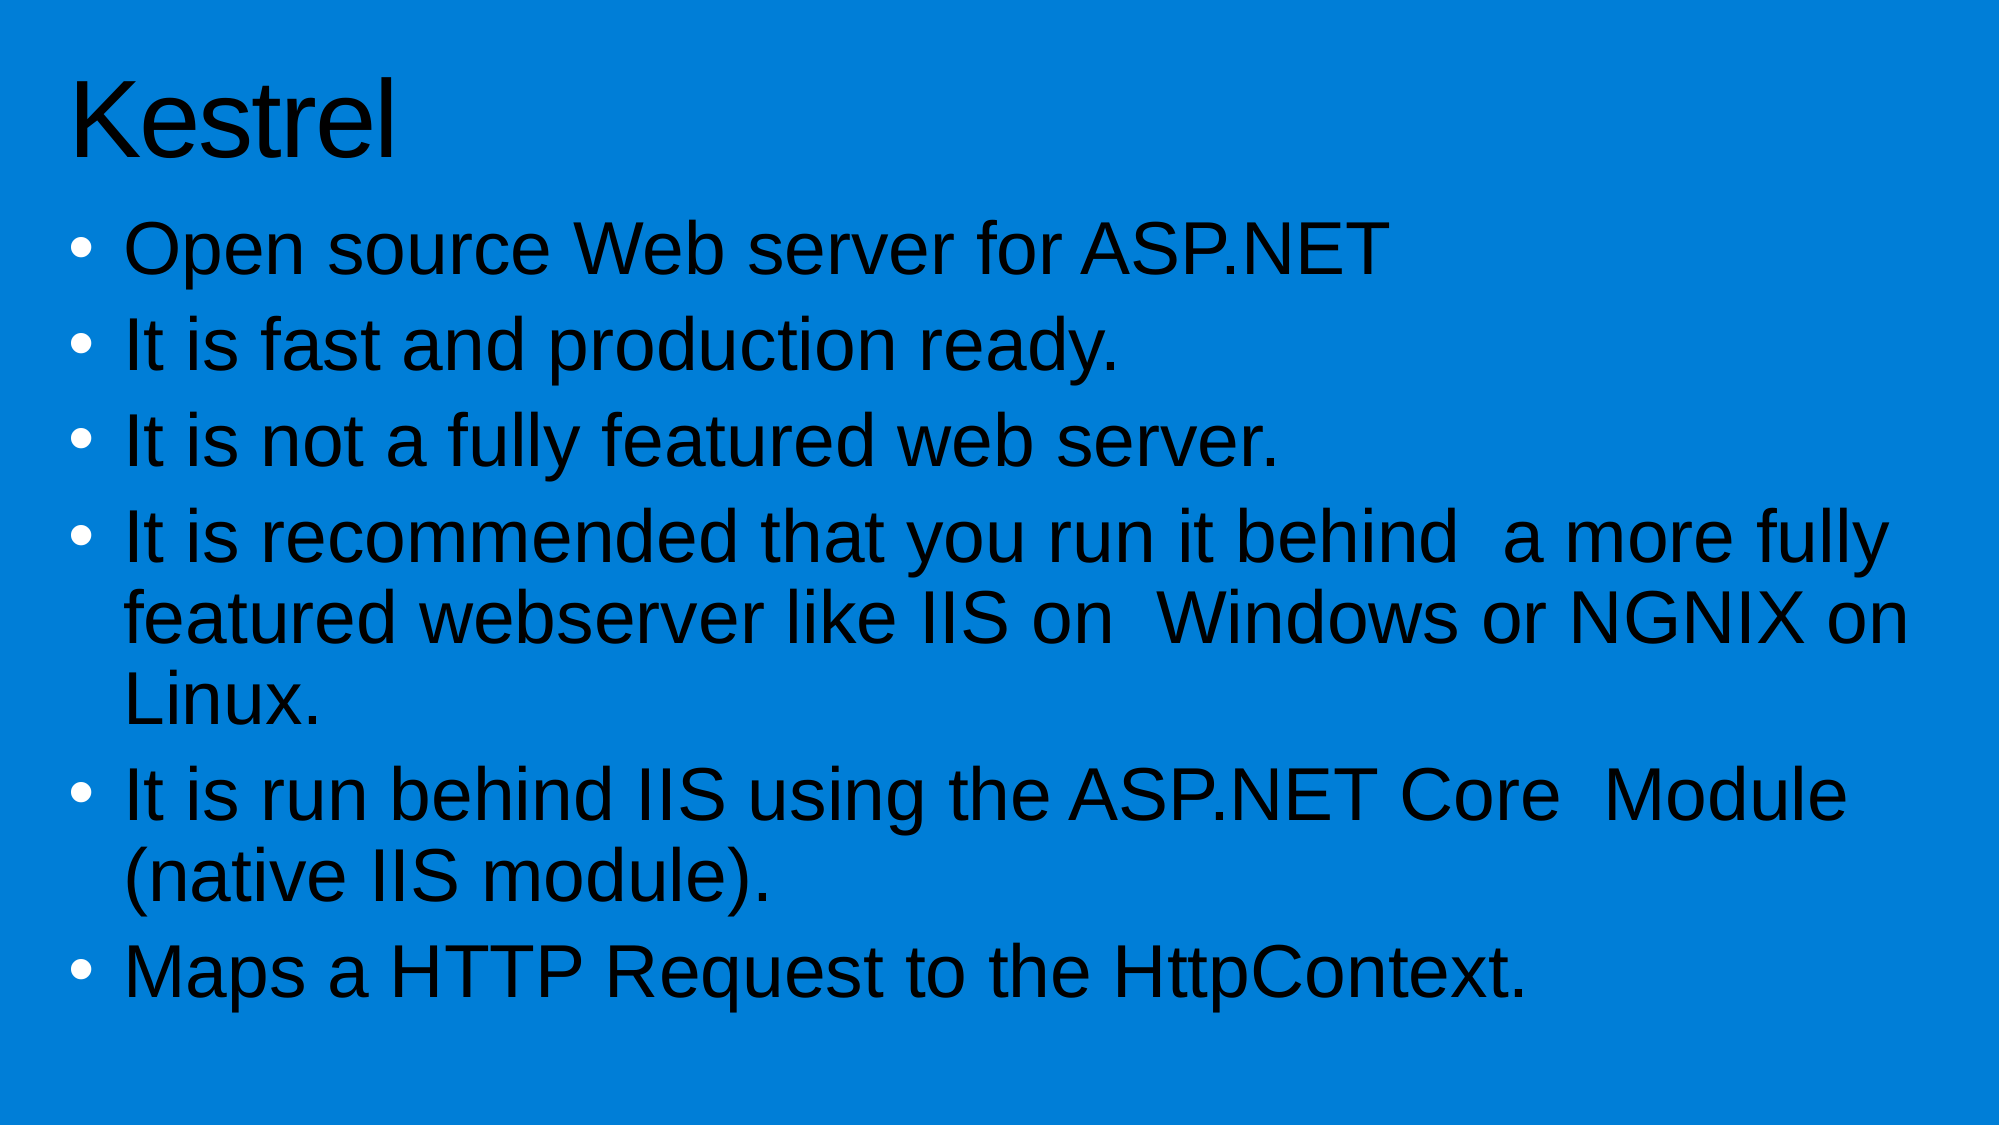

# Kestrel
Open source Web server for ASP.NET
It is fast and production ready.
It is not a fully featured web server.
It is recommended that you run it behind  a more fully featured webserver like IIS on  Windows or NGNIX on Linux.
It is run behind IIS using the ASP.NET Core  Module (native IIS module).
Maps a HTTP Request to the HttpContext.